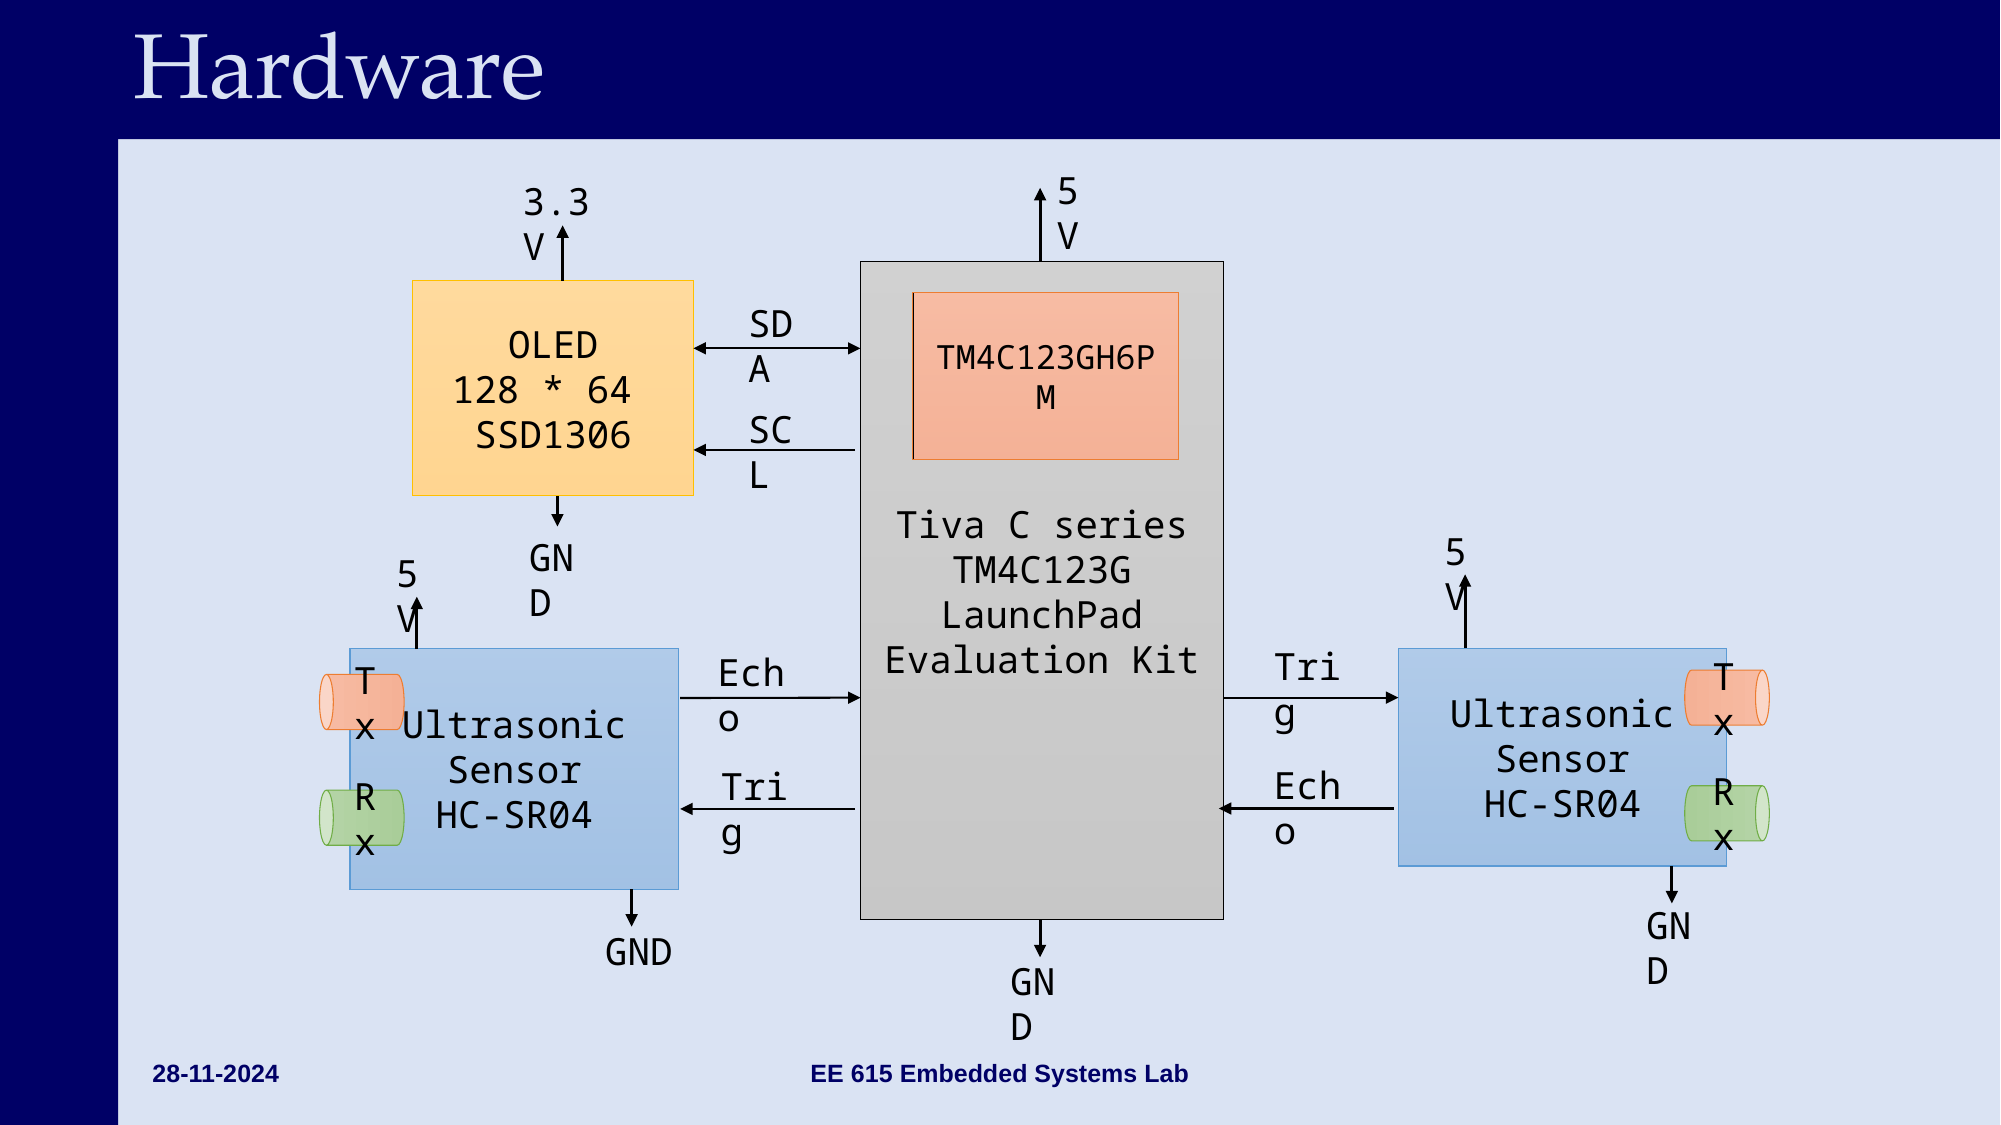

# Hardware
5V
3.3V
Tiva C series TM4C123G
LaunchPad
Evaluation Kit
OLED
128 * 64
SSD1306
SDA
TM4C123GH6PM
SCL
5V
GND
5V
Trig
Echo
Ultrasonic Sensor
HC-SR04
Ultrasonic Sensor
HC-SR04
Tx
Tx
Echo
Trig
Rx
Rx
GND
GND
GND
28-11-2024
EE 615 Embedded Systems Lab